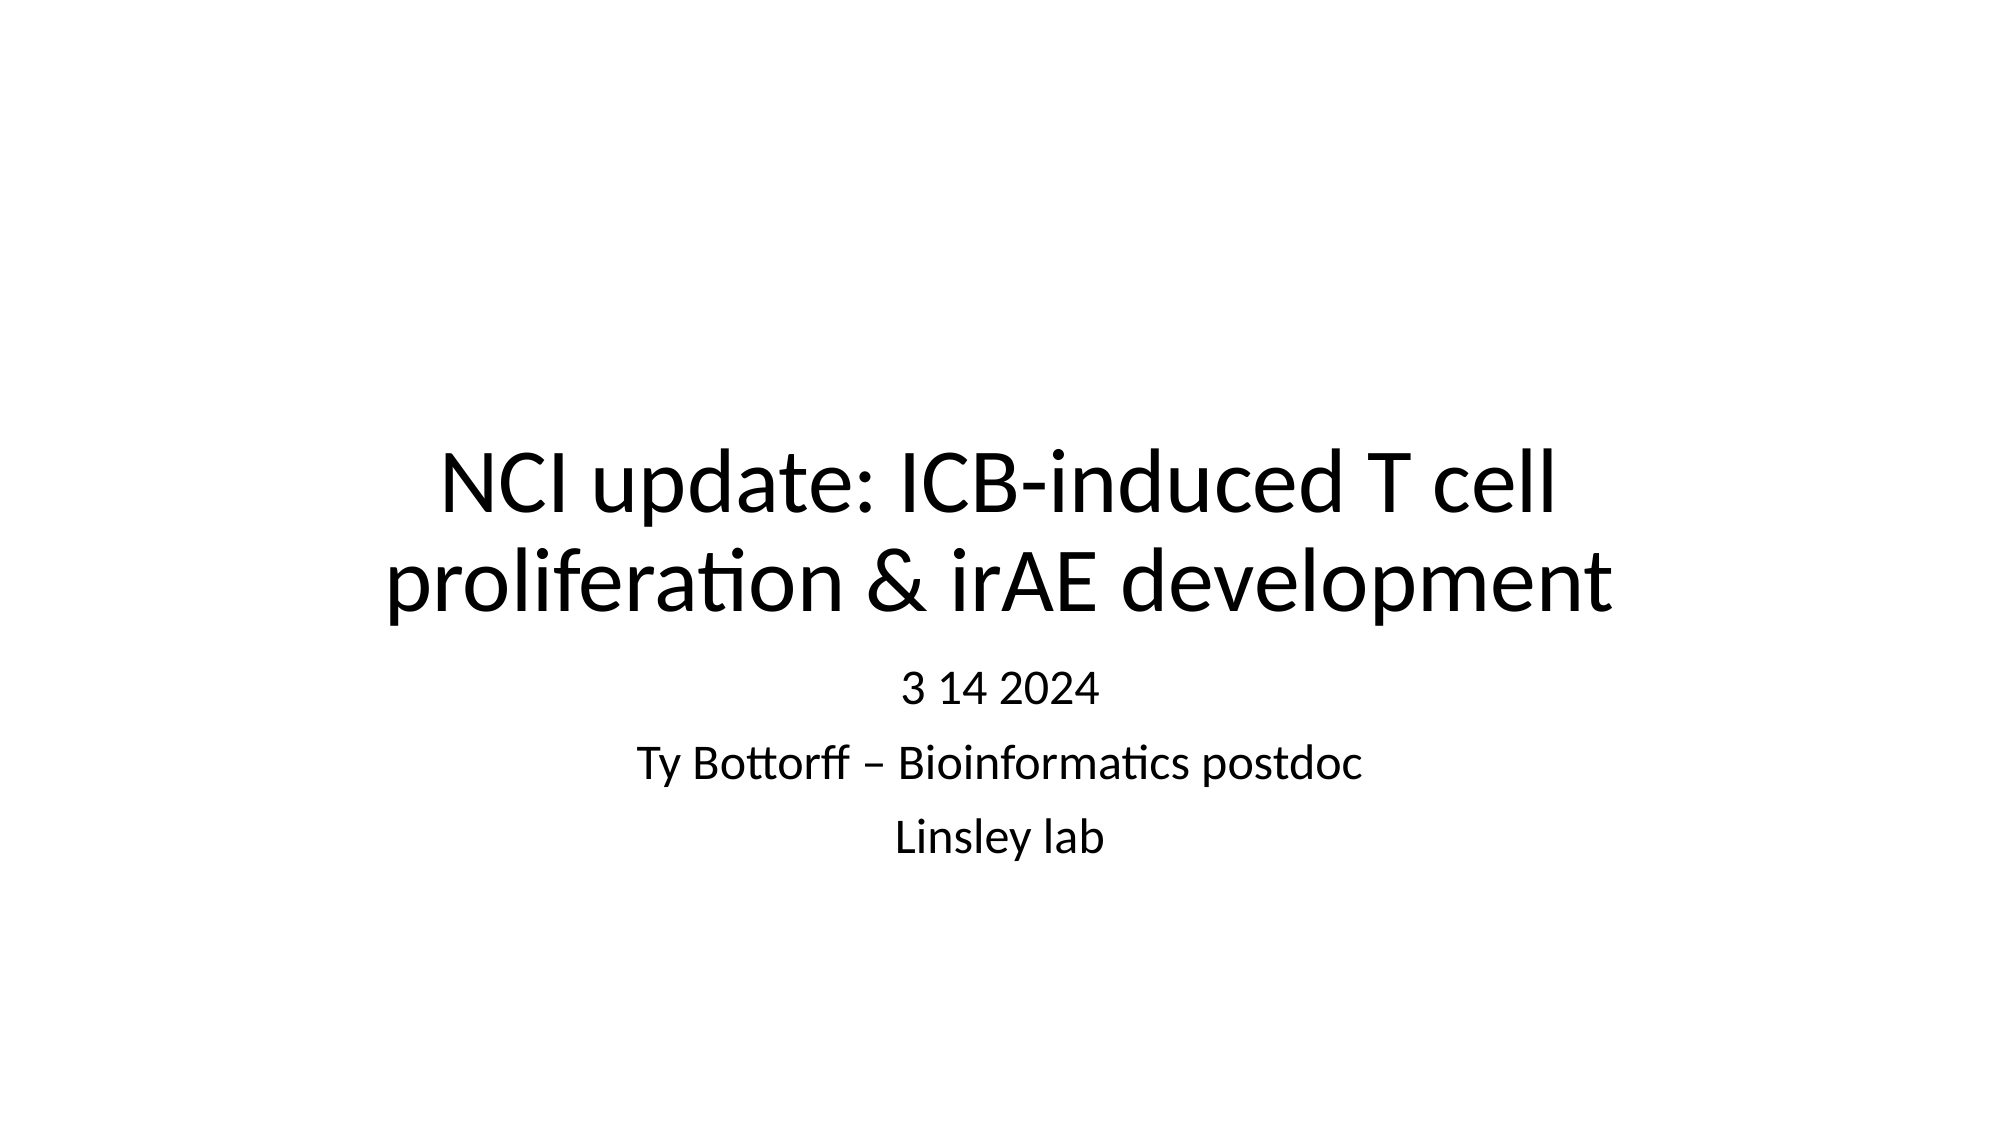

# NCI update: ICB-induced T cell proliferation & irAE development
3 14 2024
Ty Bottorff – Bioinformatics postdoc
Linsley lab